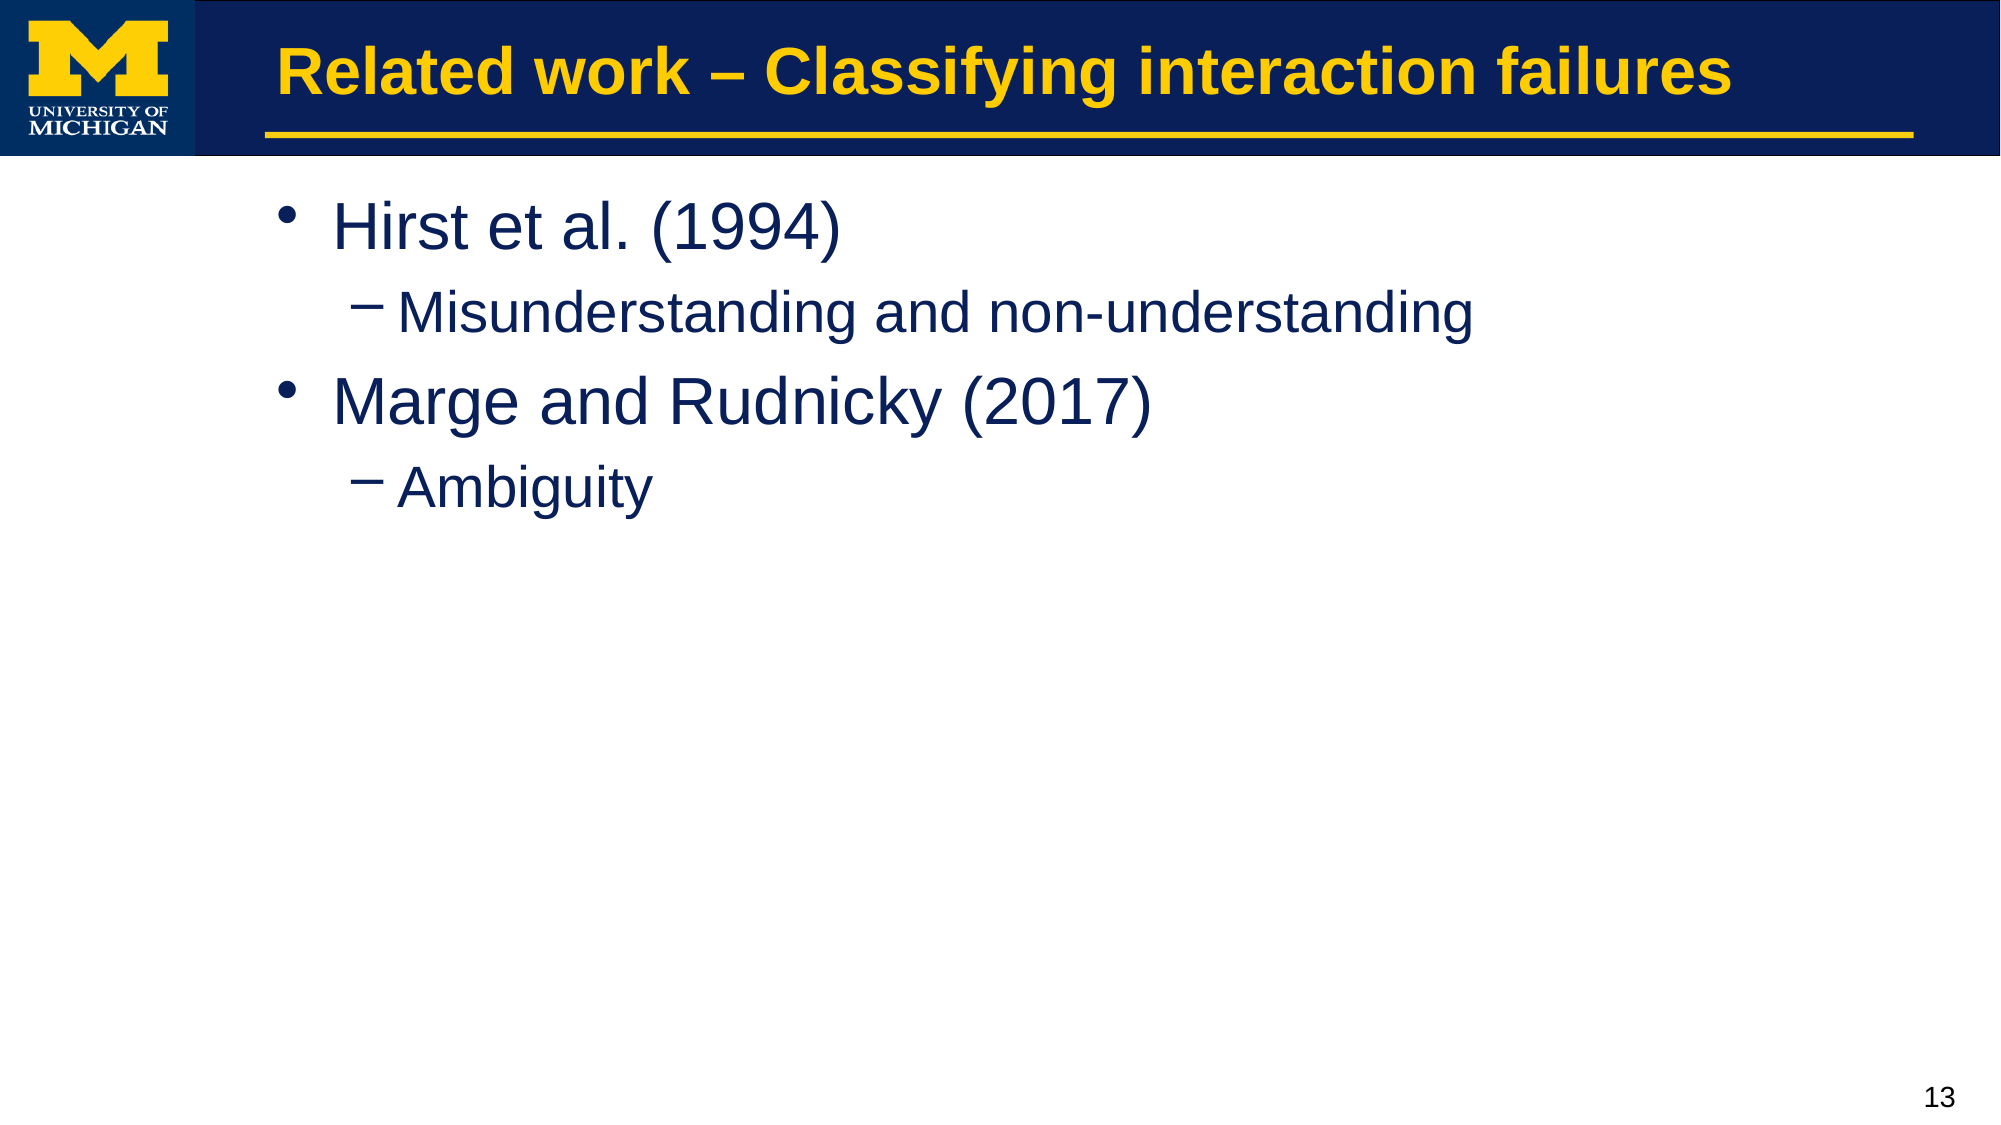

# Related work – Classifying interaction failures
Hirst et al. (1994)
Misunderstanding and non-understanding
Marge and Rudnicky (2017)
Ambiguity